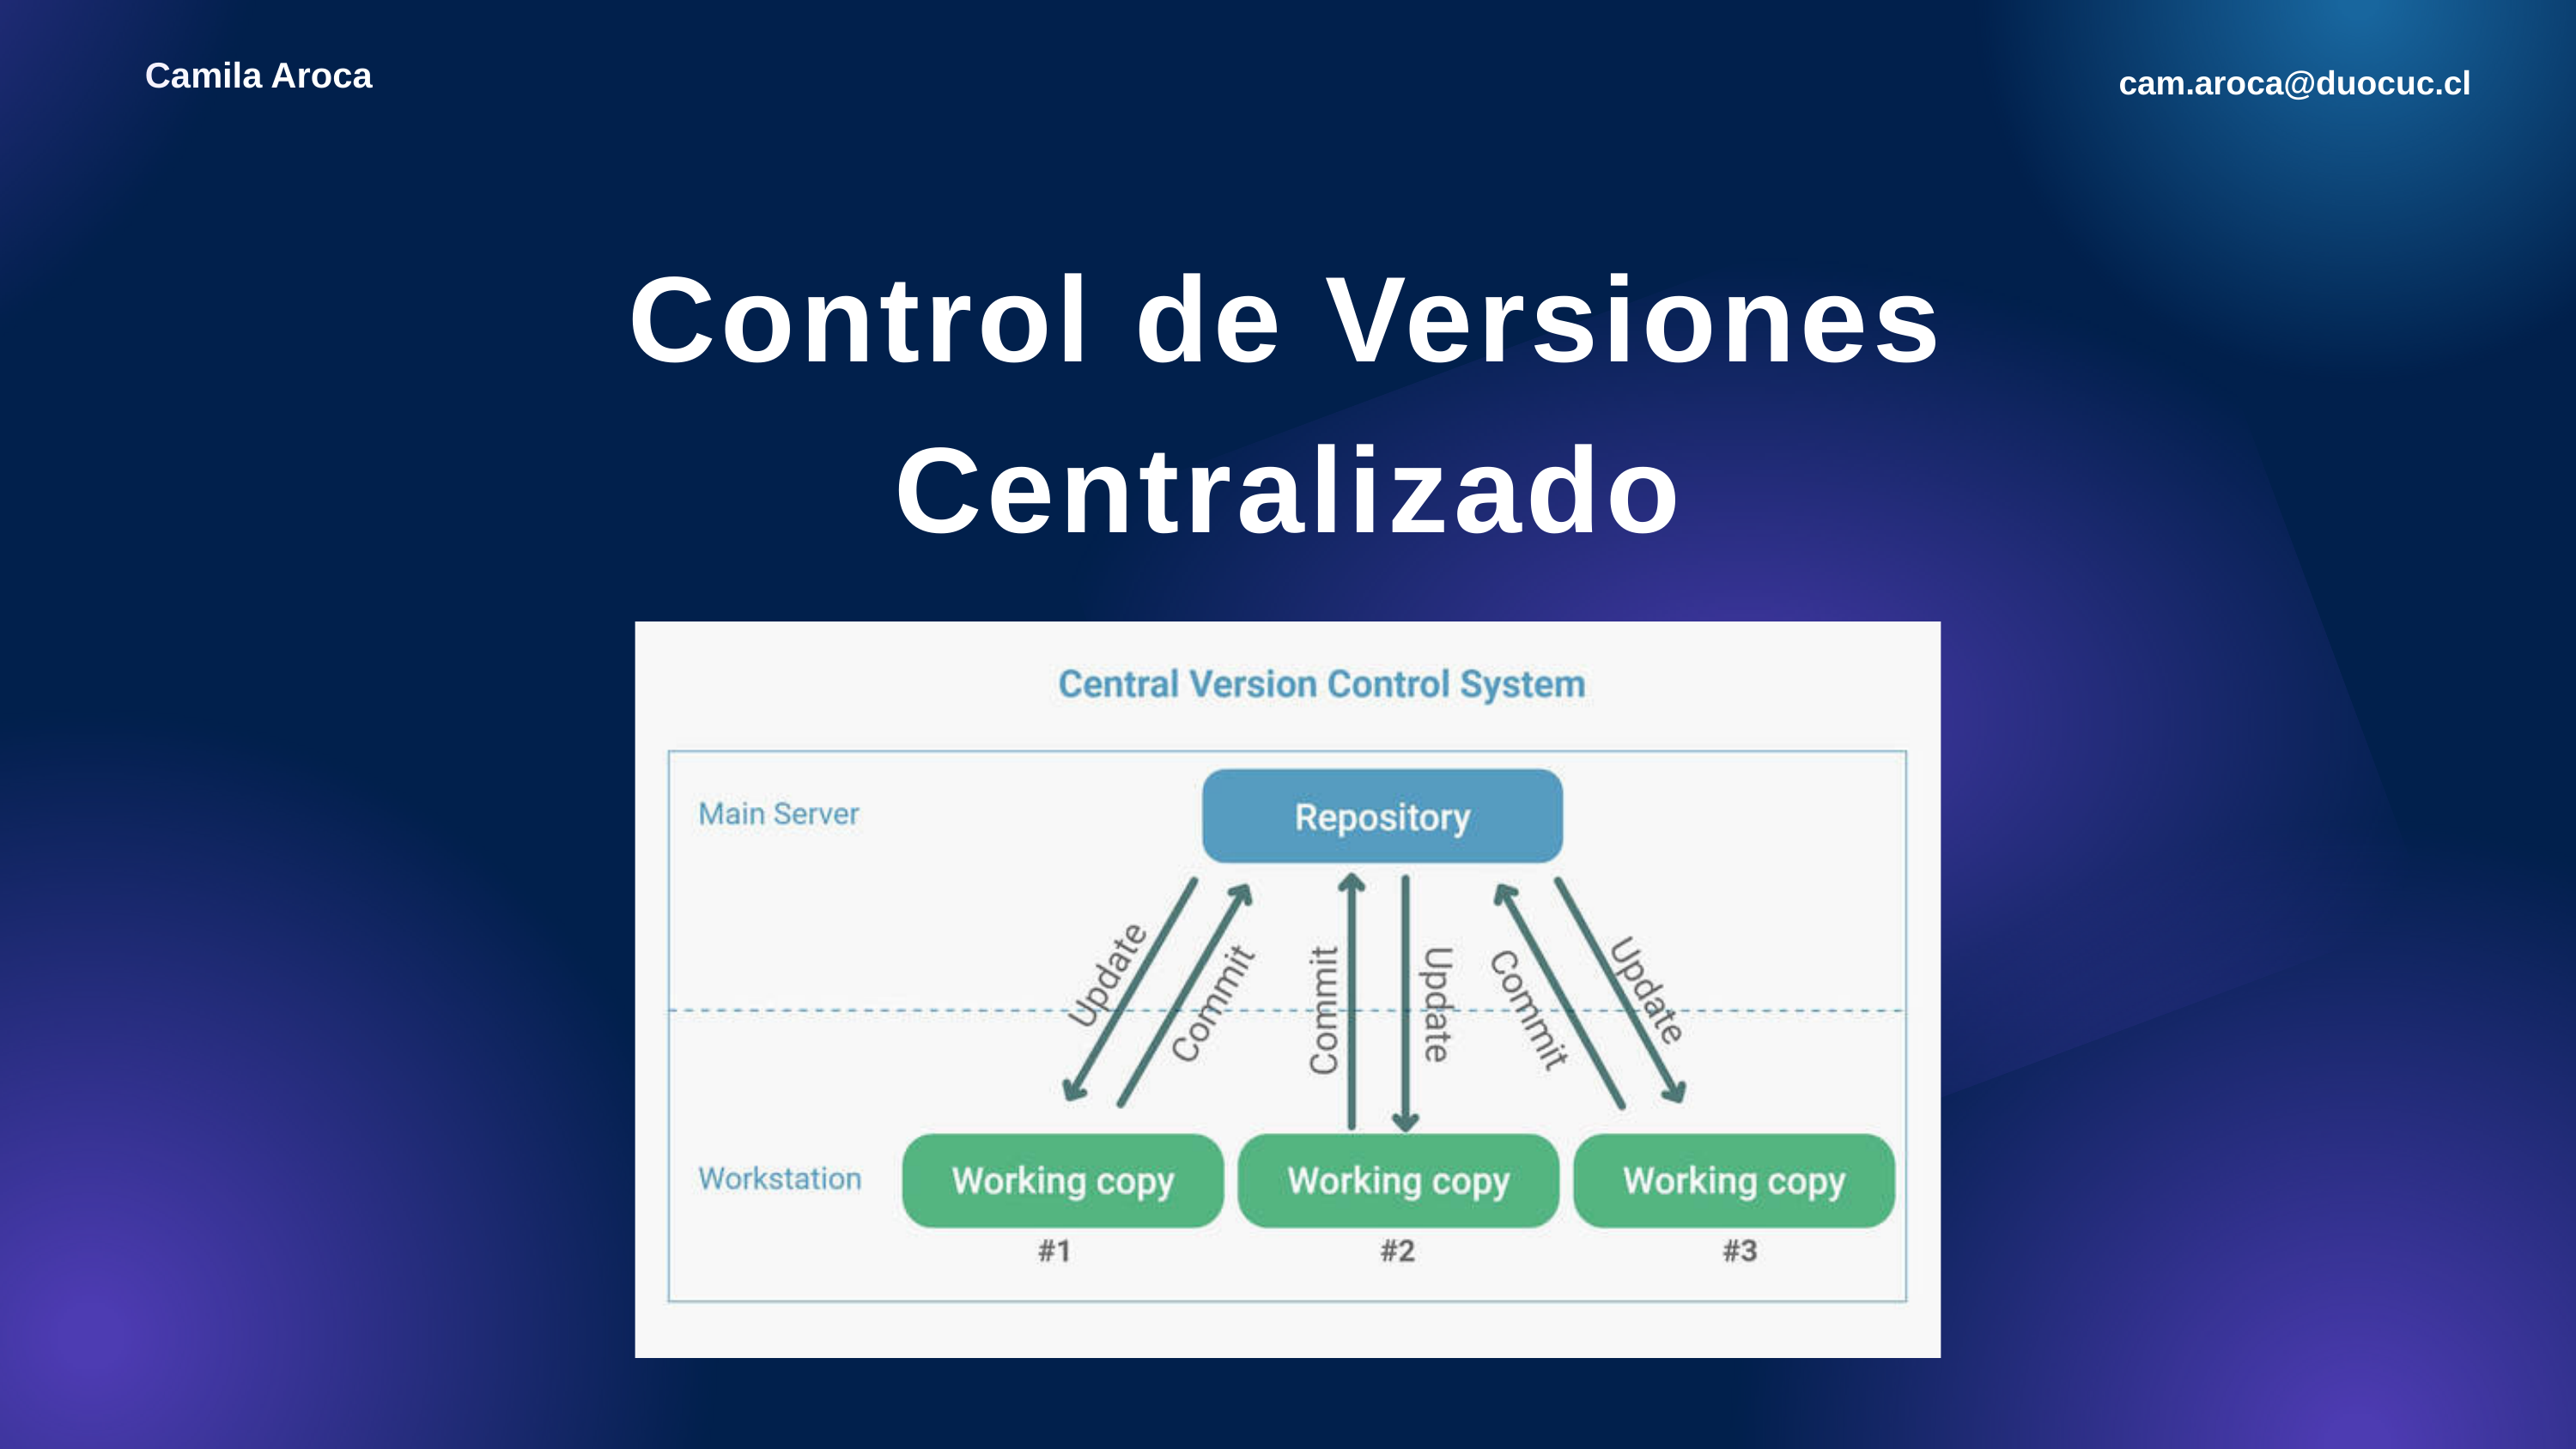

Camila Aroca
cam.aroca@duocuc.cl
Control de Versiones Centralizado